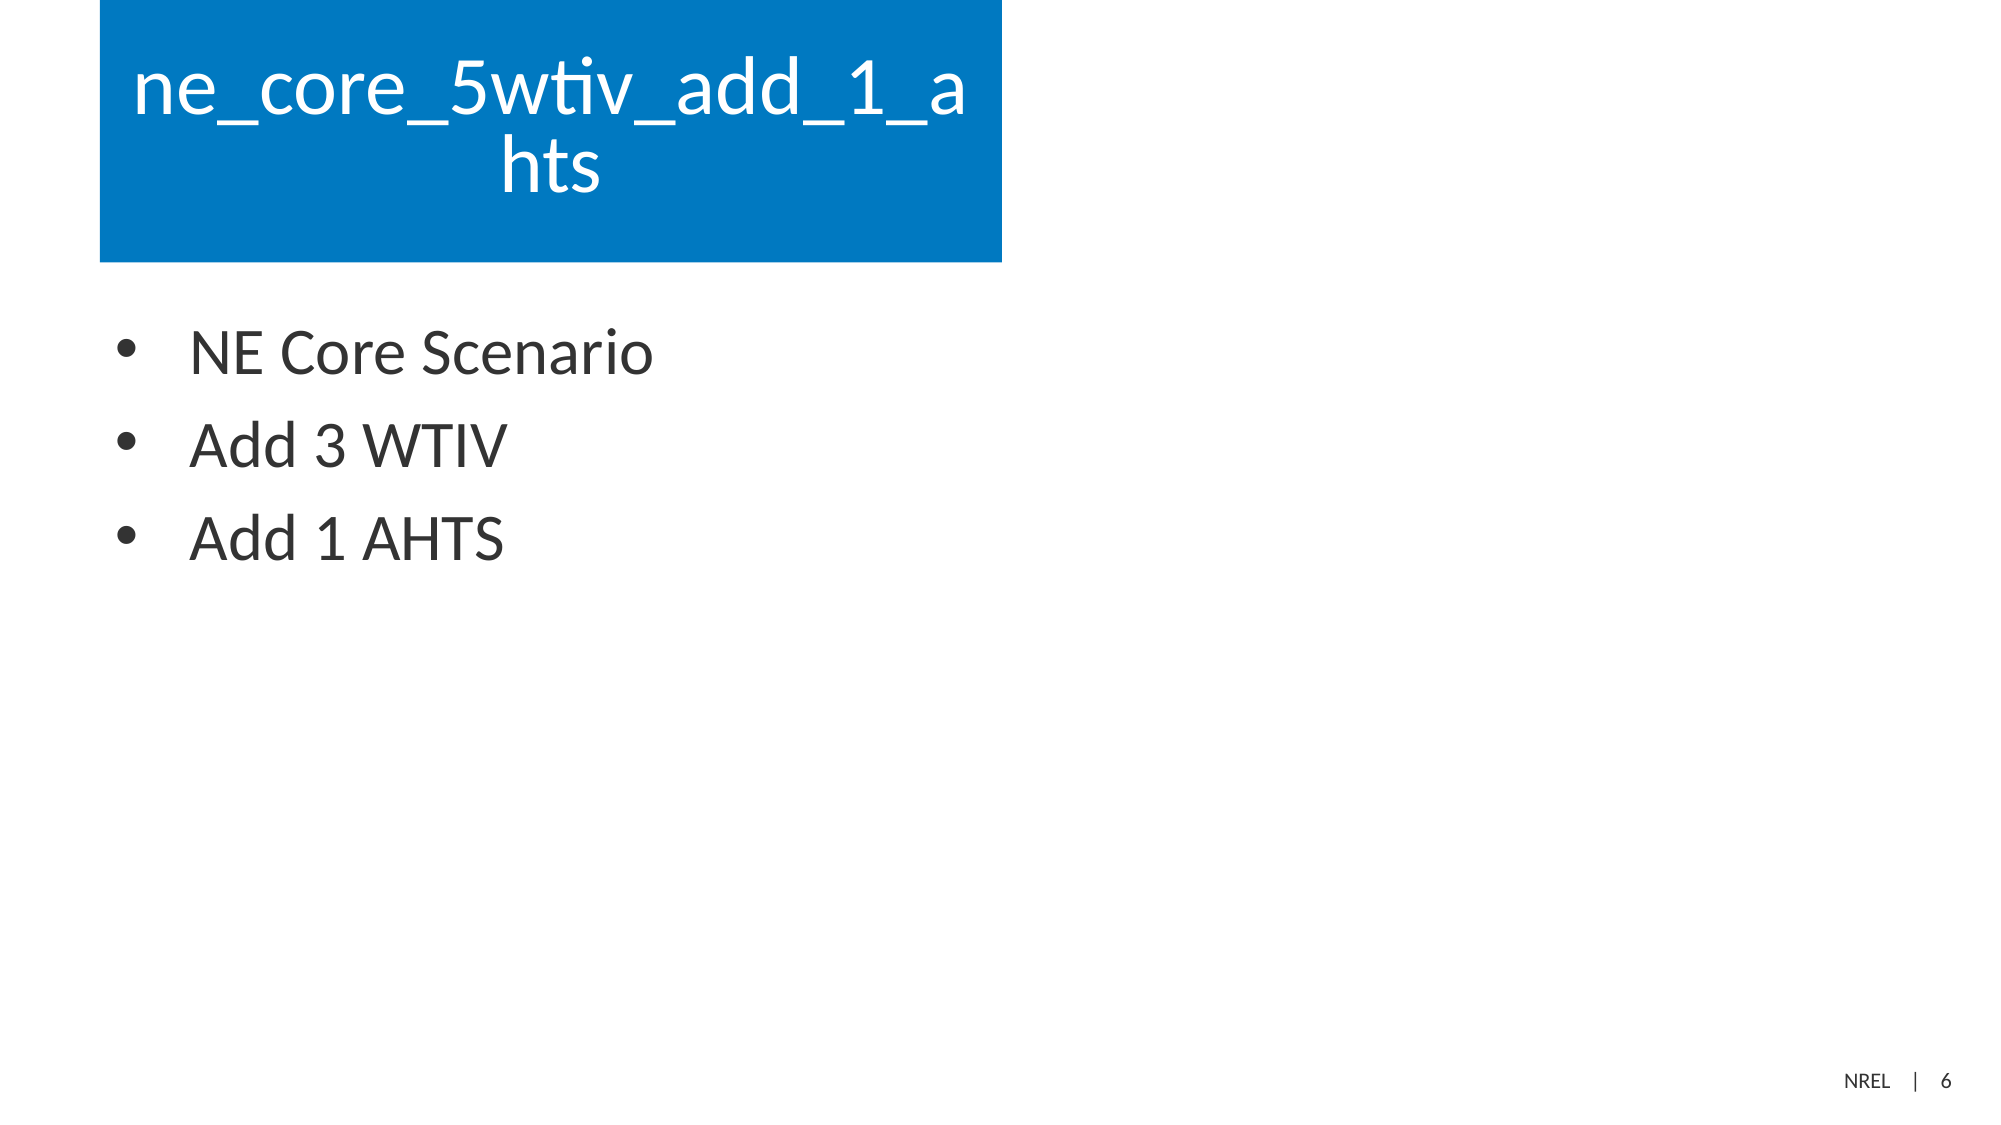

# ne_core_5wtiv_add_1_ahts
NE Core Scenario
Add 3 WTIV
Add 1 AHTS